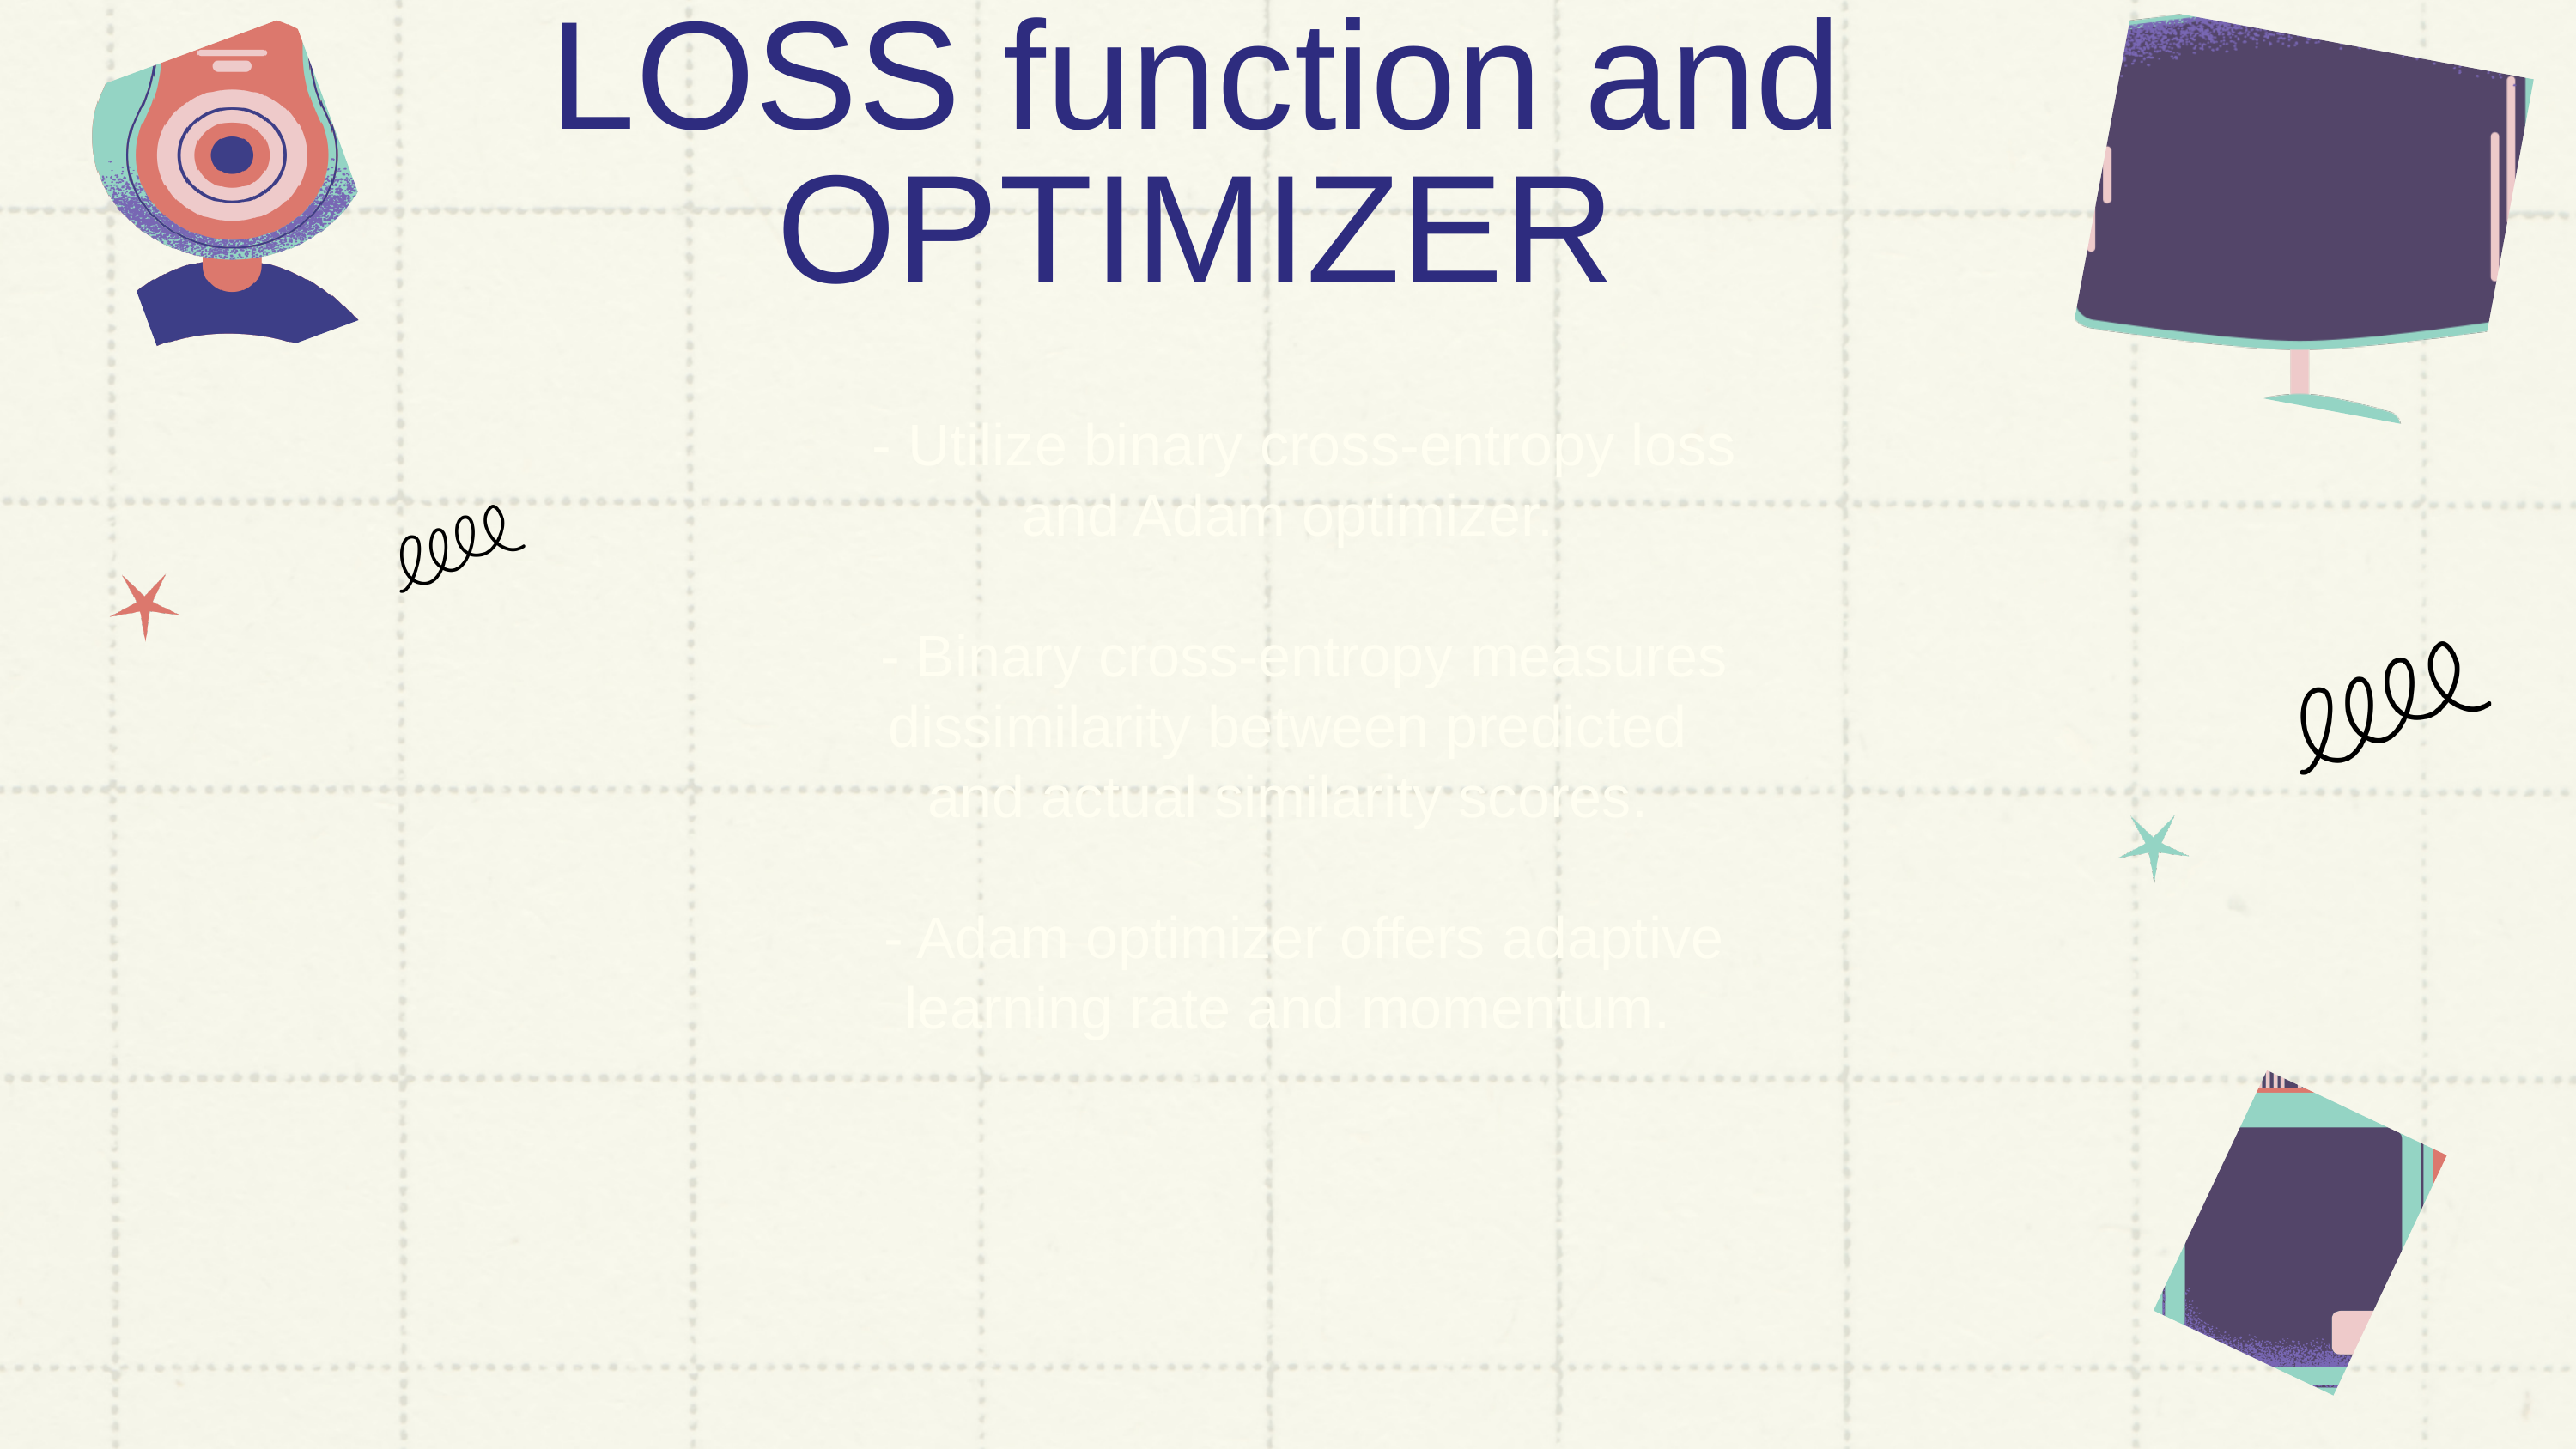

LOSS function and OPTIMIZER

  - Utilize binary cross-entropy loss and Adam optimizer.

  - Binary cross-entropy measures dissimilarity between predicted and actual similarity scores.

  - Adam optimizer offers adaptive learning rate and momentum.